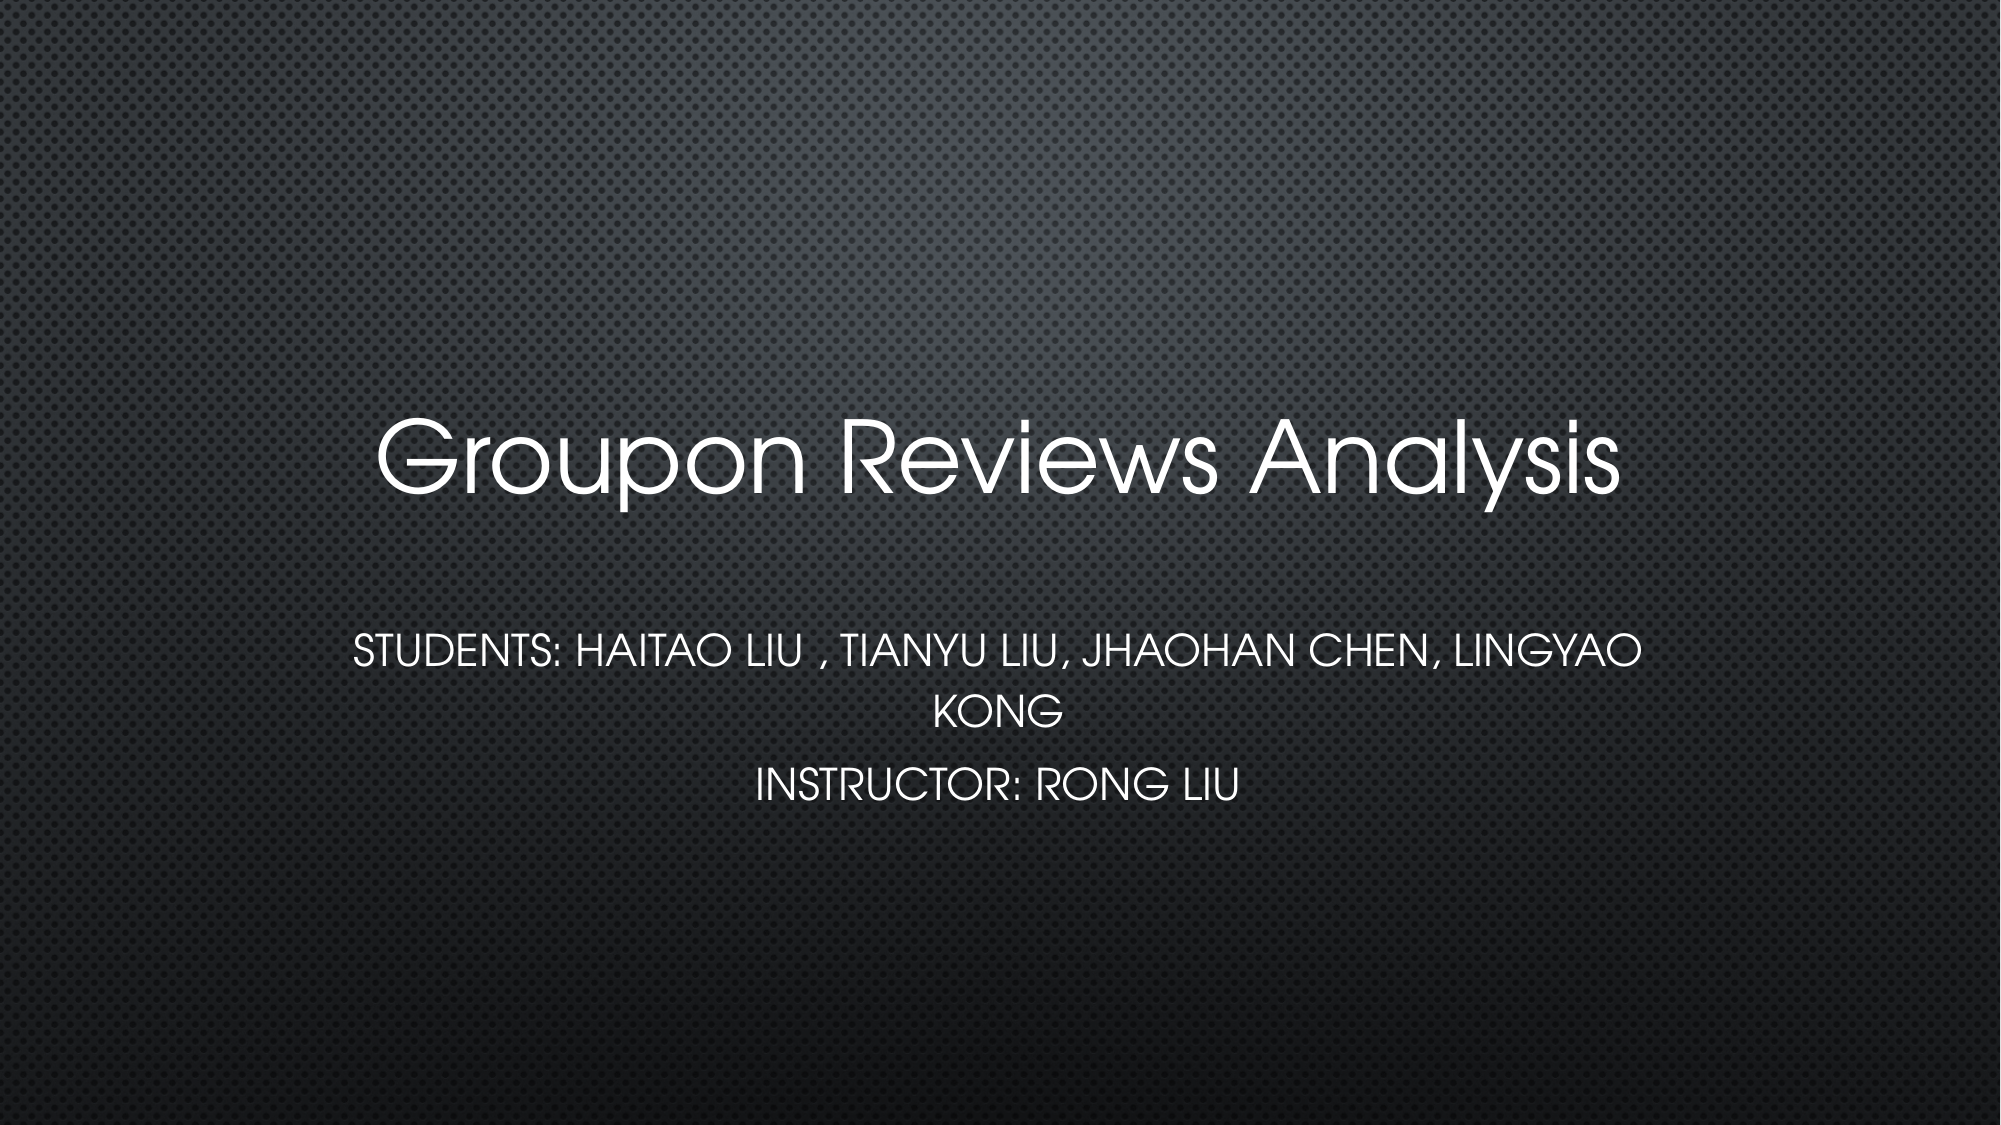

# Groupon Reviews Analysis
Students: Haitao Liu , Tianyu Liu, Jhaohan Chen, Lingyao Kong
Instructor: Rong Liu